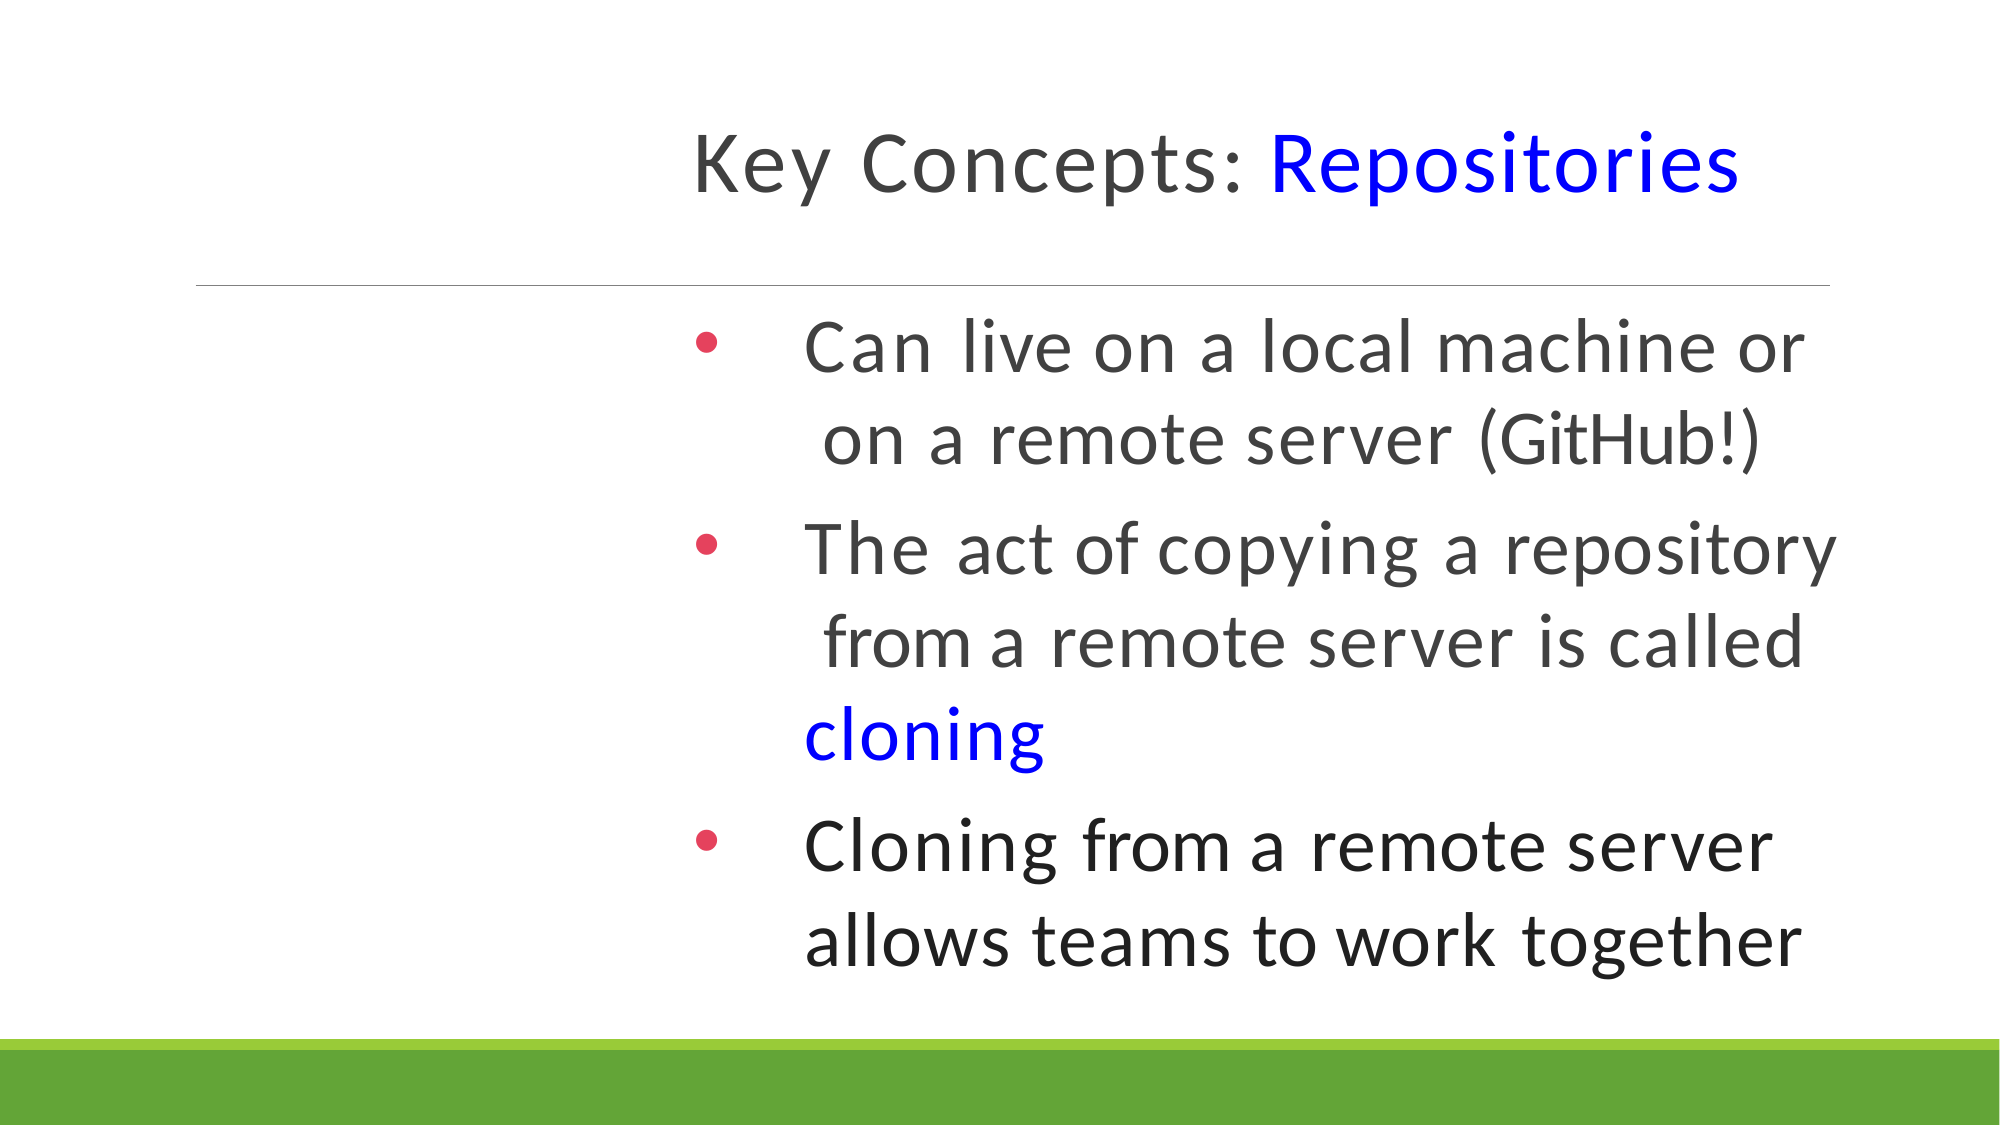

# Key Concepts: Repositories
Can live on a local machine or  on a remote server (GitHub!)
The act of copying a repository  from a remote server is called  cloning
Cloning from a remote server  allows teams to work together